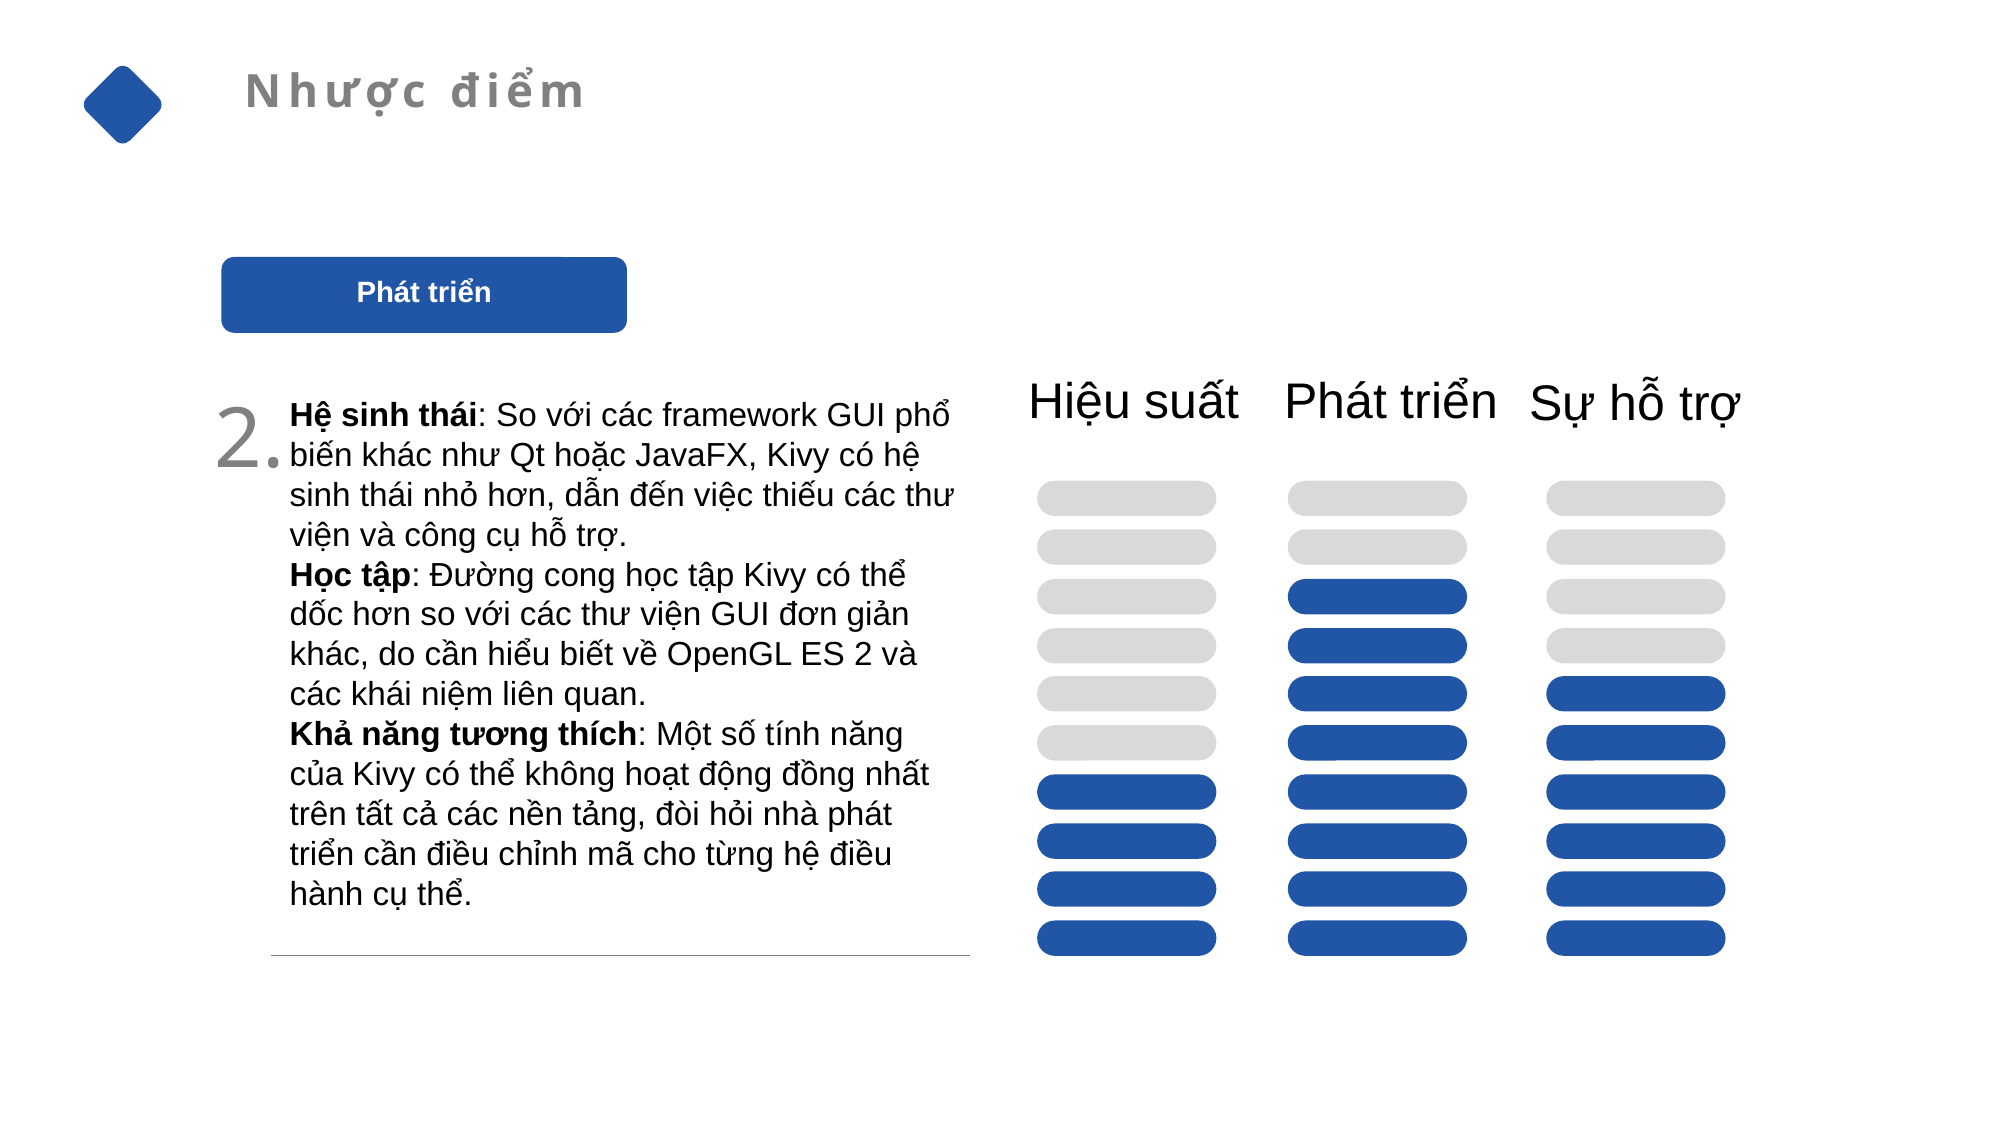

Nhược điểm

Phát triển
Hiệu suất
Phát triển
Sự hỗ trợ
2.

Hệ sinh thái: So với các framework GUI phổ biến khác như Qt hoặc JavaFX, Kivy có hệ sinh thái nhỏ hơn, dẫn đến việc thiếu các thư viện và công cụ hỗ trợ.
Học tập: Đường cong học tập Kivy có thể dốc hơn so với các thư viện GUI đơn giản khác, do cần hiểu biết về OpenGL ES 2 và các khái niệm liên quan.
Khả năng tương thích: Một số tính năng của Kivy có thể không hoạt động đồng nhất trên tất cả các nền tảng, đòi hỏi nhà phát triển cần điều chỉnh mã cho từng hệ điều hành cụ thể.